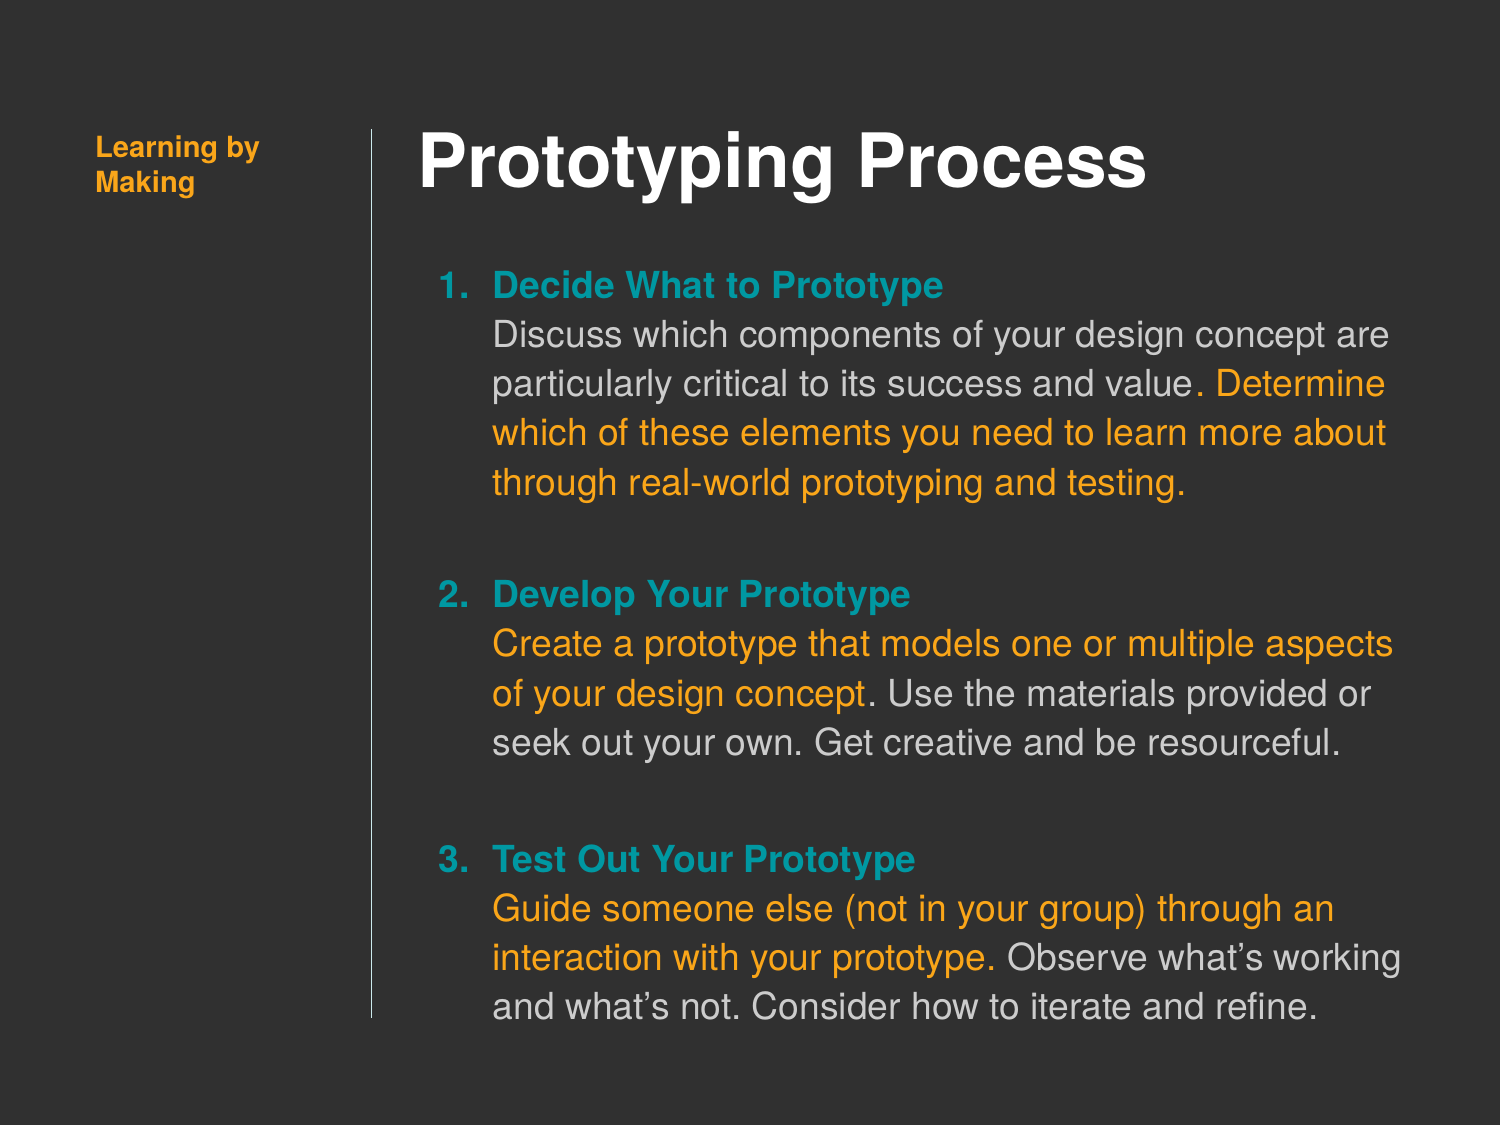

Prototyping Process
Learning by Making

Decide What to Prototype
Discuss which components of your design concept are particularly critical to its success and value. Determine which of these elements you need to learn more about through real-world prototyping and testing.
Develop Your Prototype
Create a prototype that models one or multiple aspects
of your design concept. Use the materials provided or seek out your own. Get creative and be resourceful.
Test Out Your Prototype
Guide someone else (not in your group) through an interaction with your prototype. Observe what’s working and what’s not. Consider how to iterate and refine.